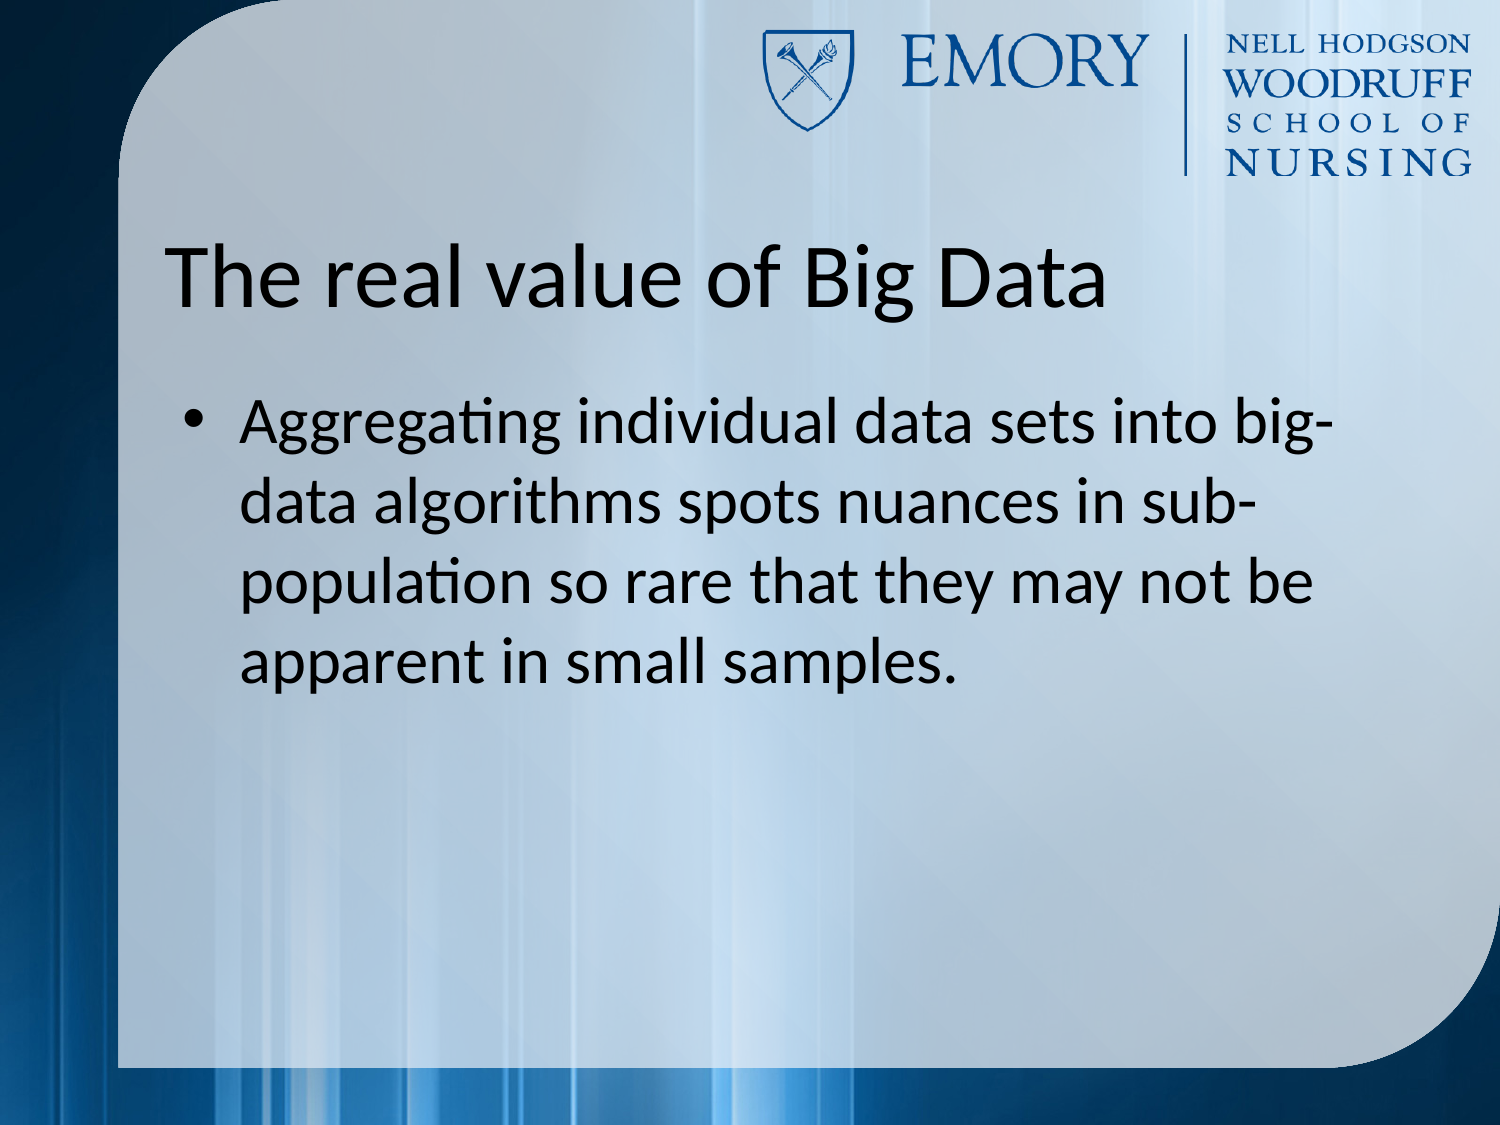

# The real value of Big Data
Aggregating individual data sets into big-data algorithms spots nuances in sub-population so rare that they may not be apparent in small samples.